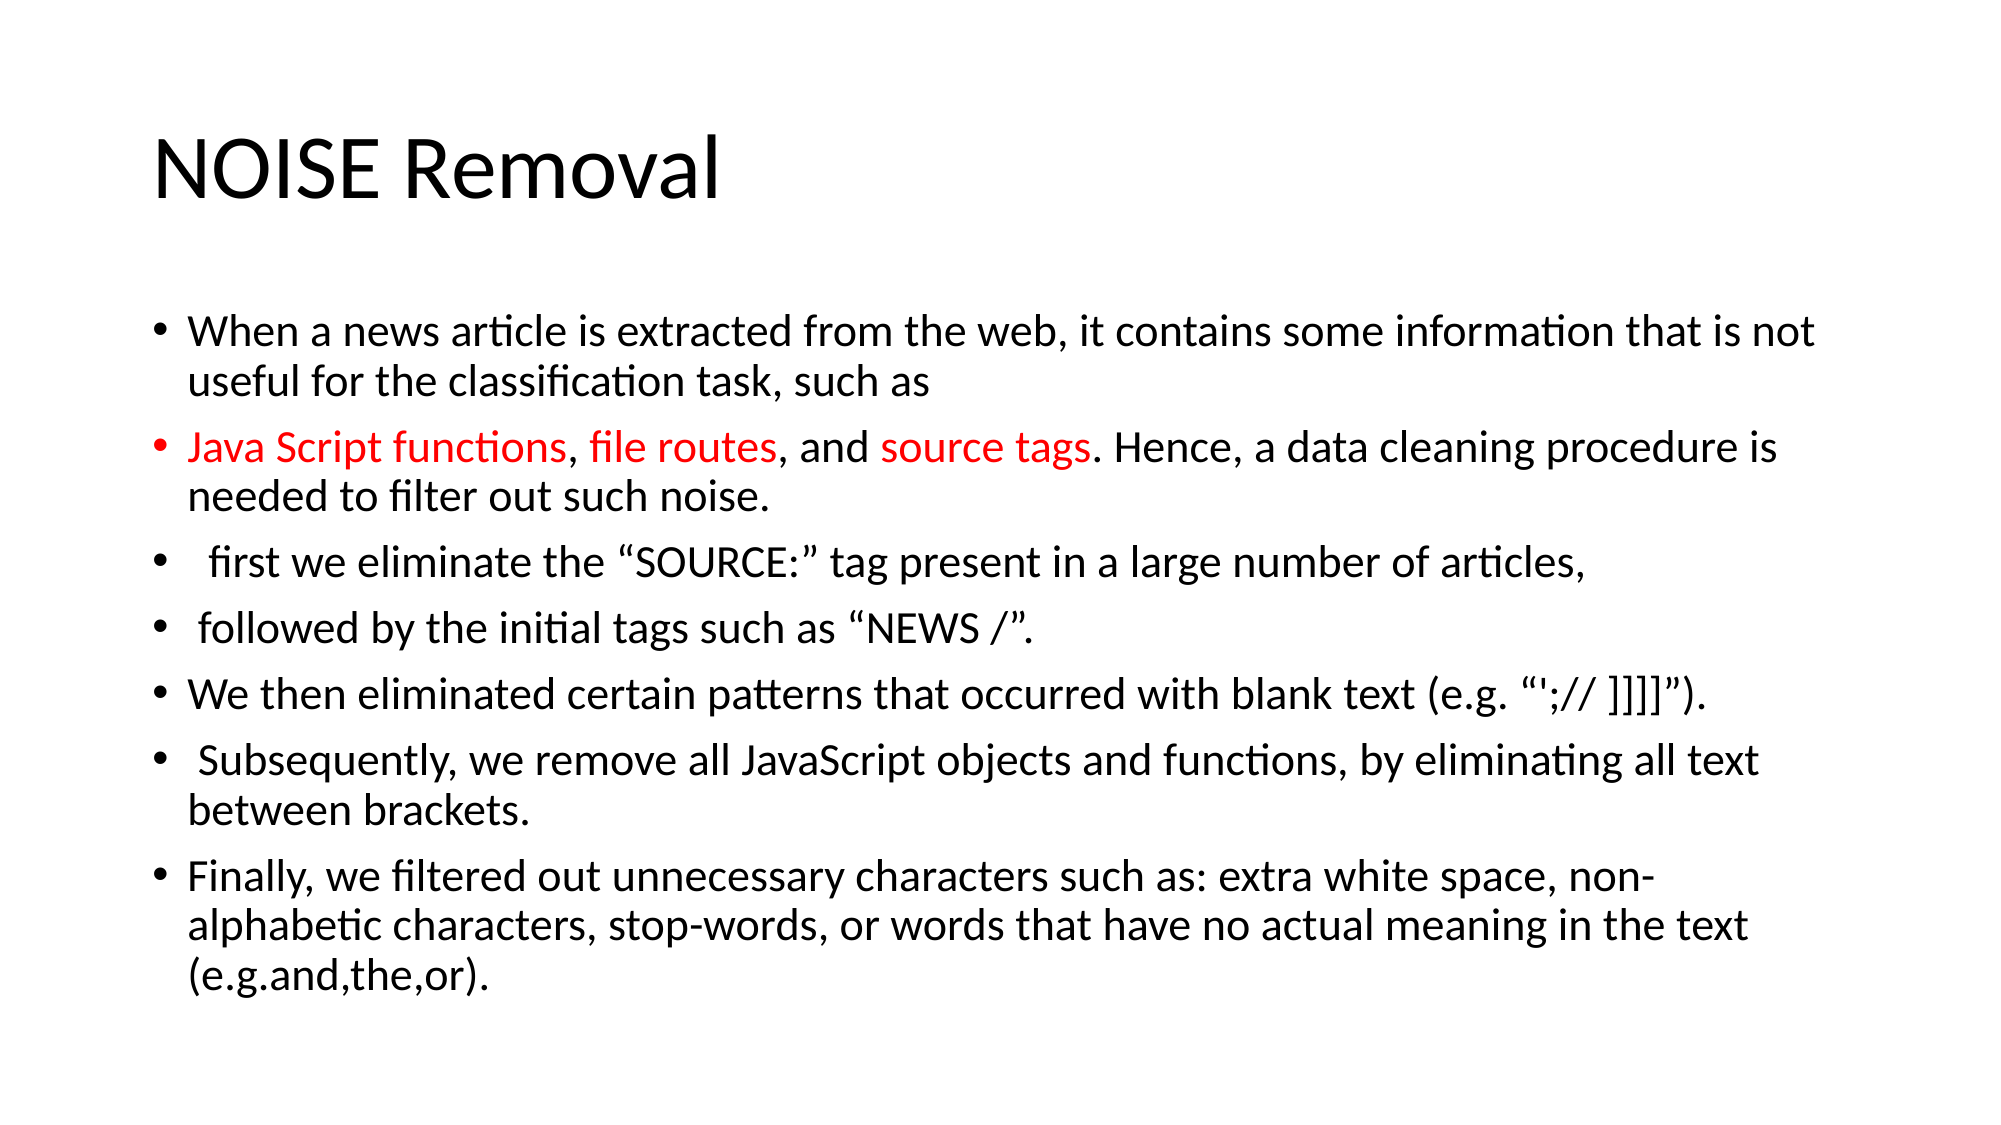

# NOISE Removal
When a news article is extracted from the web, it contains some information that is not useful for the classification task, such as
Java Script functions, file routes, and source tags. Hence, a data cleaning procedure is needed to filter out such noise.
  first we eliminate the “SOURCE:” tag present in a large number of articles,
 followed by the initial tags such as “NEWS /”.
We then eliminated certain patterns that occurred with blank text (e.g. “';// ]]]]”).
 Subsequently, we remove all JavaScript objects and functions, by eliminating all text between brackets.
Finally, we filtered out unnecessary characters such as: extra white space, non-alphabetic characters, stop-words, or words that have no actual meaning in the text (e.g.and,the,or).